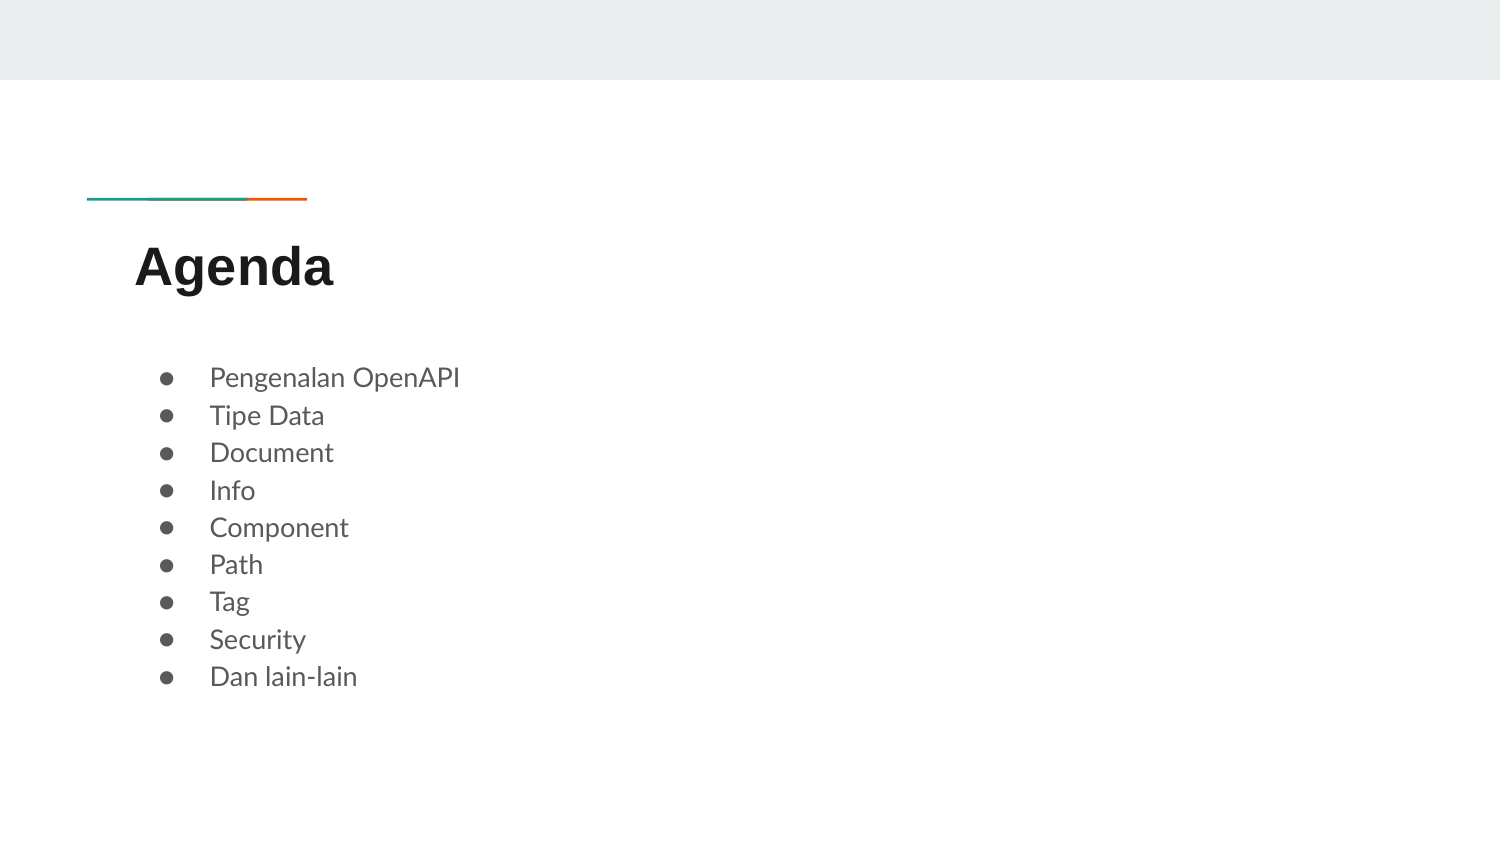

# Agenda
Pengenalan OpenAPI
Tipe Data
Document
Info
Component
Path
Tag
Security
Dan lain-lain